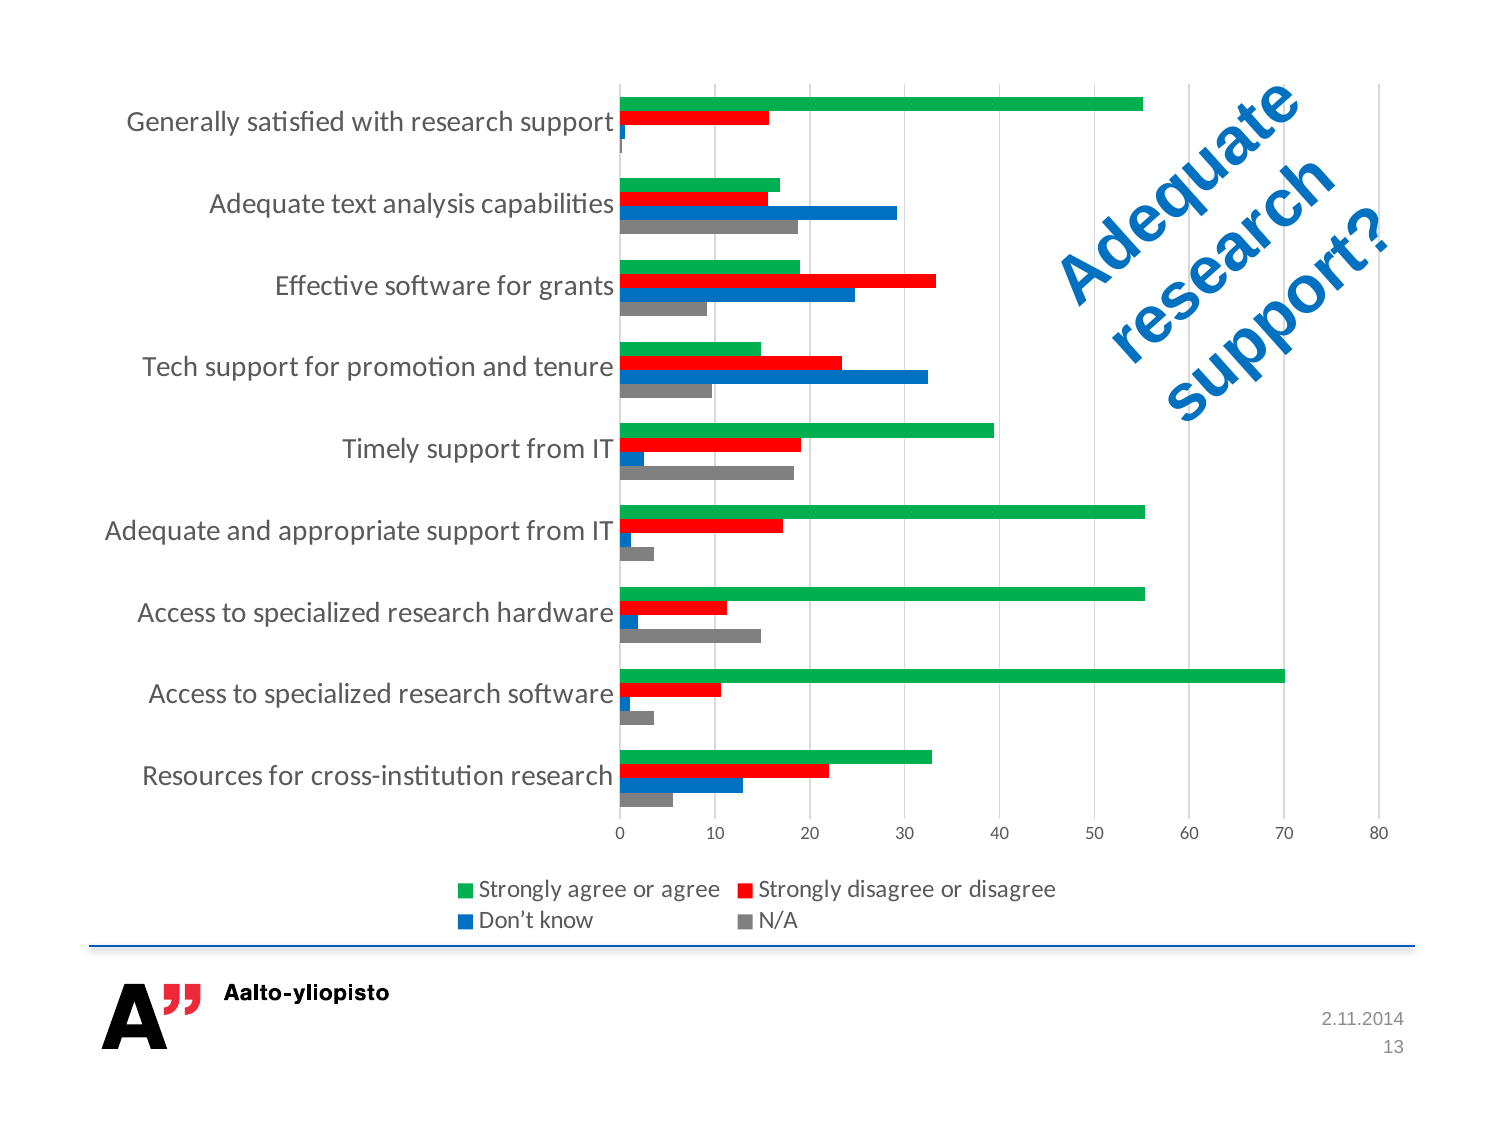

### Chart

| Category | N/A | Don’t know | Strongly disagree or disagree | Strongly agree or agree |
|---|---|---|---|---|
| Resources for cross-institution research | 5.6 | 13.0 | 22.0 | 32.9 |
| Access to specialized research software | 3.6 | 1.0 | 10.6 | 70.1 |
| Access to specialized research hardware | 14.9 | 1.9 | 11.3 | 55.3 |
| Adequate and appropriate support from IT | 3.6 | 1.2 | 17.2 | 55.3 |
| Timely support from IT | 18.3 | 2.5 | 19.1 | 39.4 |
| Tech support for promotion and tenure | 9.7 | 32.5 | 23.4 | 14.9 |
| Effective software for grants | 9.2 | 24.8 | 33.3 | 19.0 |
| Adequate text analysis capabilities | 18.8 | 29.2 | 15.6 | 16.9 |
| Generally satisfied with research support | 0.2 | 0.5 | 15.7 | 55.1 |
Adequate
research
support?
2.11.2014
13